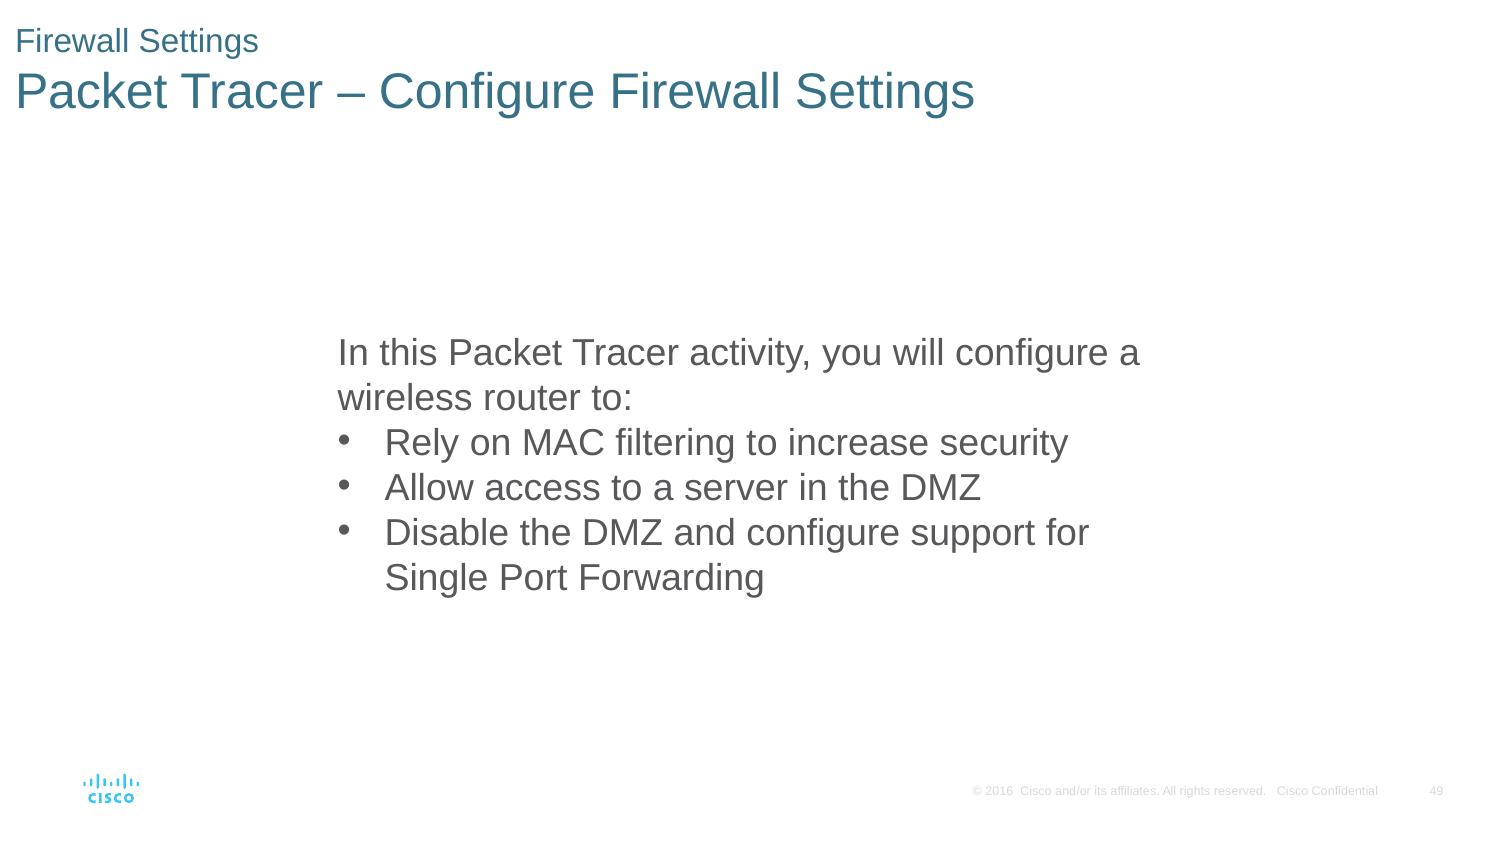

# Firewall Settings Packet Tracer – Configure Firewall Settings
In this Packet Tracer activity, you will configure a wireless router to:
Rely on MAC filtering to increase security
Allow access to a server in the DMZ
Disable the DMZ and configure support for Single Port Forwarding